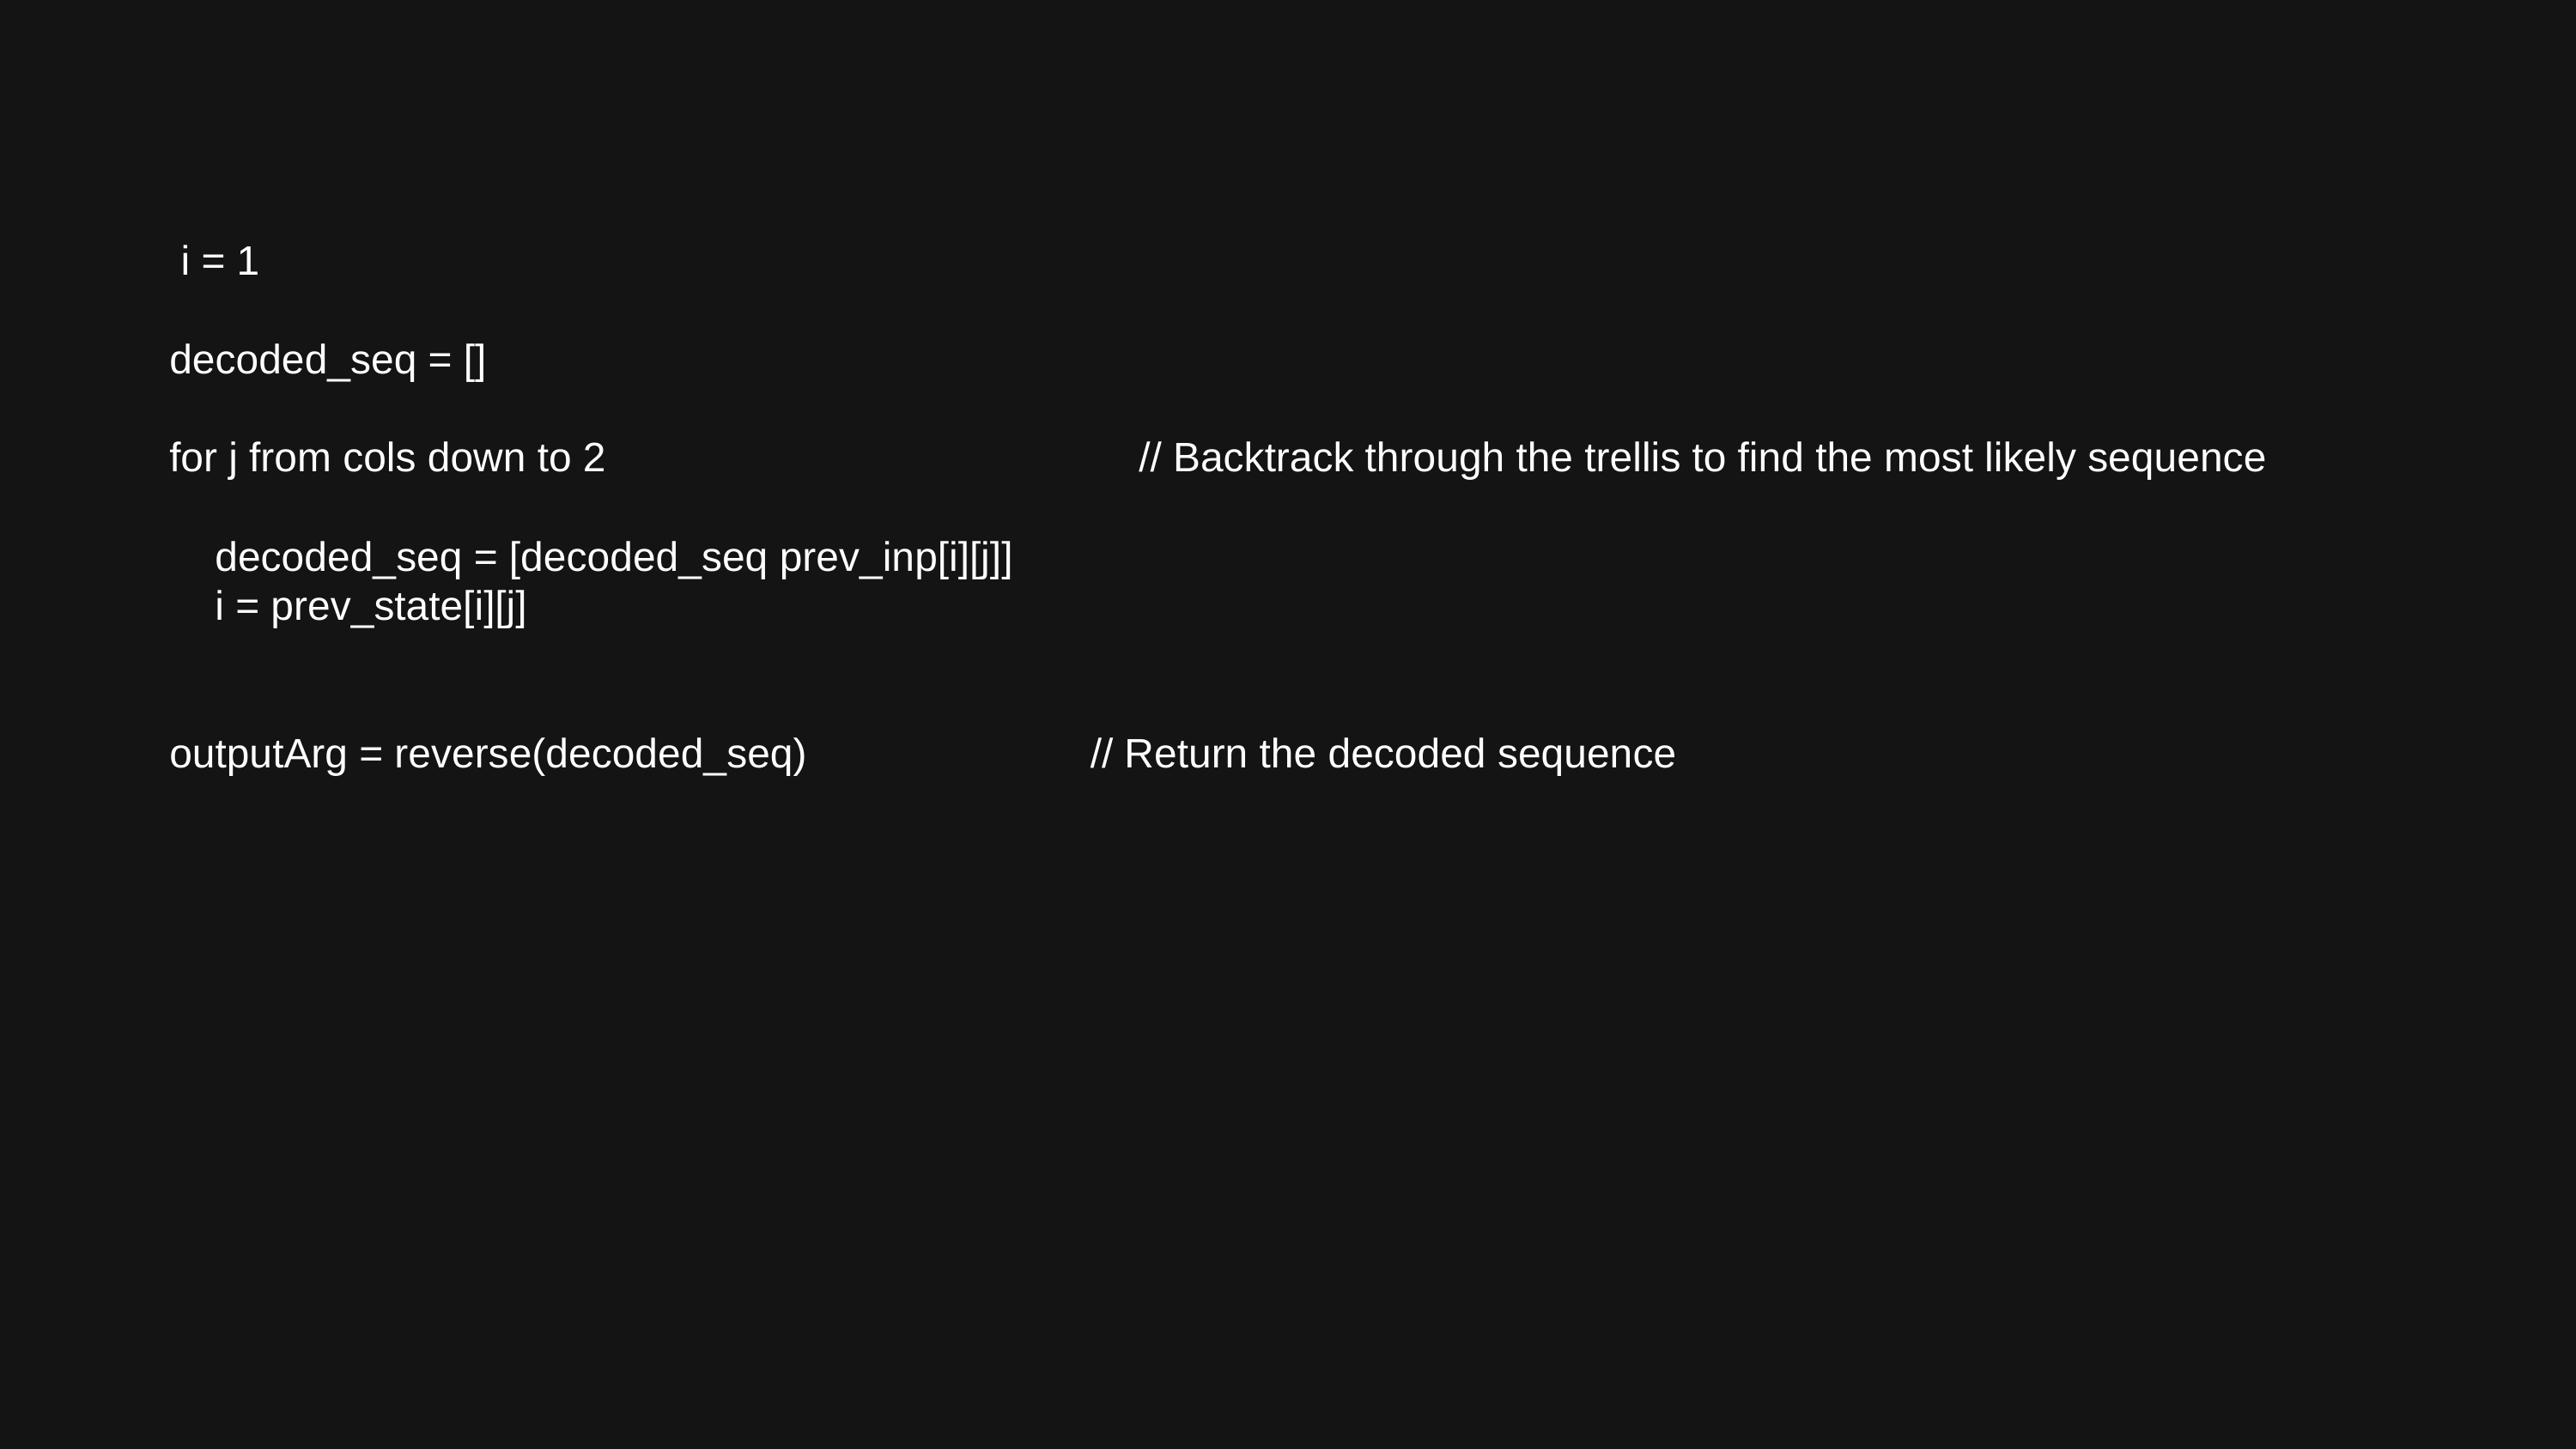

i = 1

    decoded_seq = []

    for j from cols down to 2                                               // Backtrack through the trellis to find the most likely sequence

        decoded_seq = [decoded_seq prev_inp[i][j]]
        i = prev_state[i][j]

    outputArg = reverse(decoded_seq)                         // Return the decoded sequence